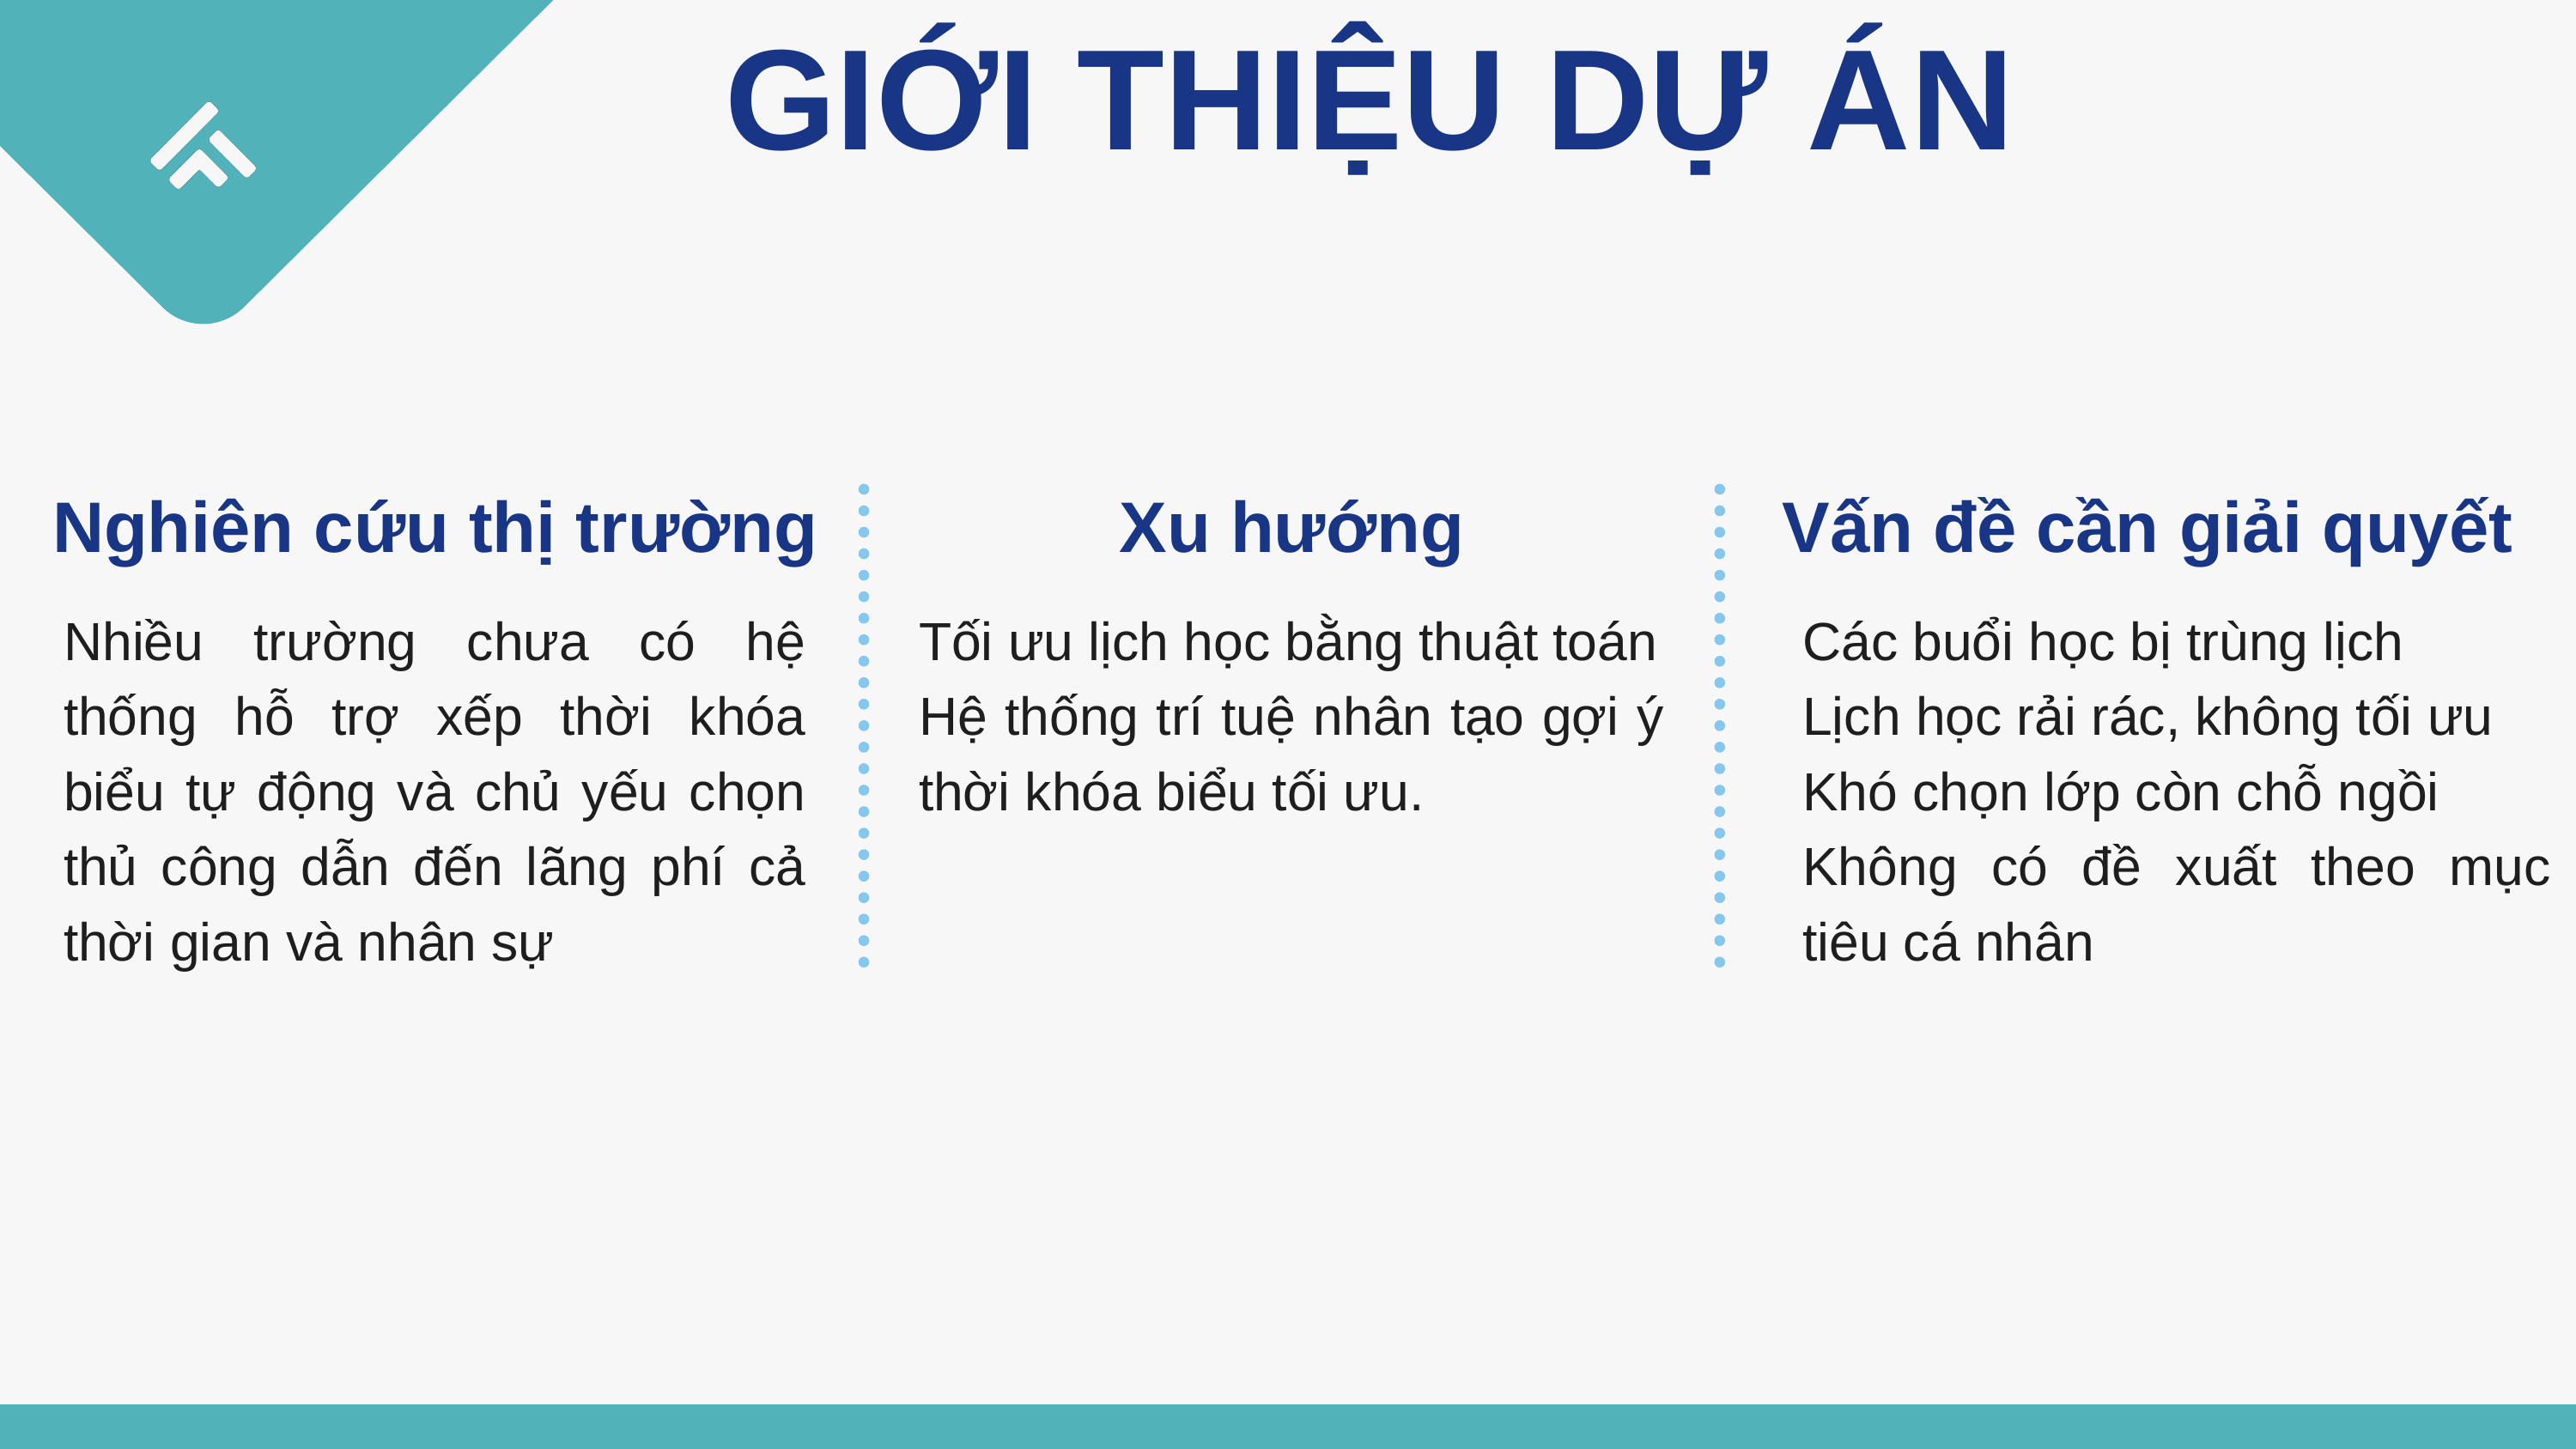

GIỚI THIỆU DỰ ÁN

Nghiên cứu thị trường
Xu hướng
Vấn đề cần giải quyết
Nhiều trường chưa có hệ thống hỗ trợ xếp thời khóa biểu tự động và chủ yếu chọn thủ công dẫn đến lãng phí cả thời gian và nhân sự
Tối ưu lịch học bằng thuật toán
Hệ thống trí tuệ nhân tạo gợi ý thời khóa biểu tối ưu.
Các buổi học bị trùng lịch
Lịch học rải rác, không tối ưu
Khó chọn lớp còn chỗ ngồi
Không có đề xuất theo mục tiêu cá nhân